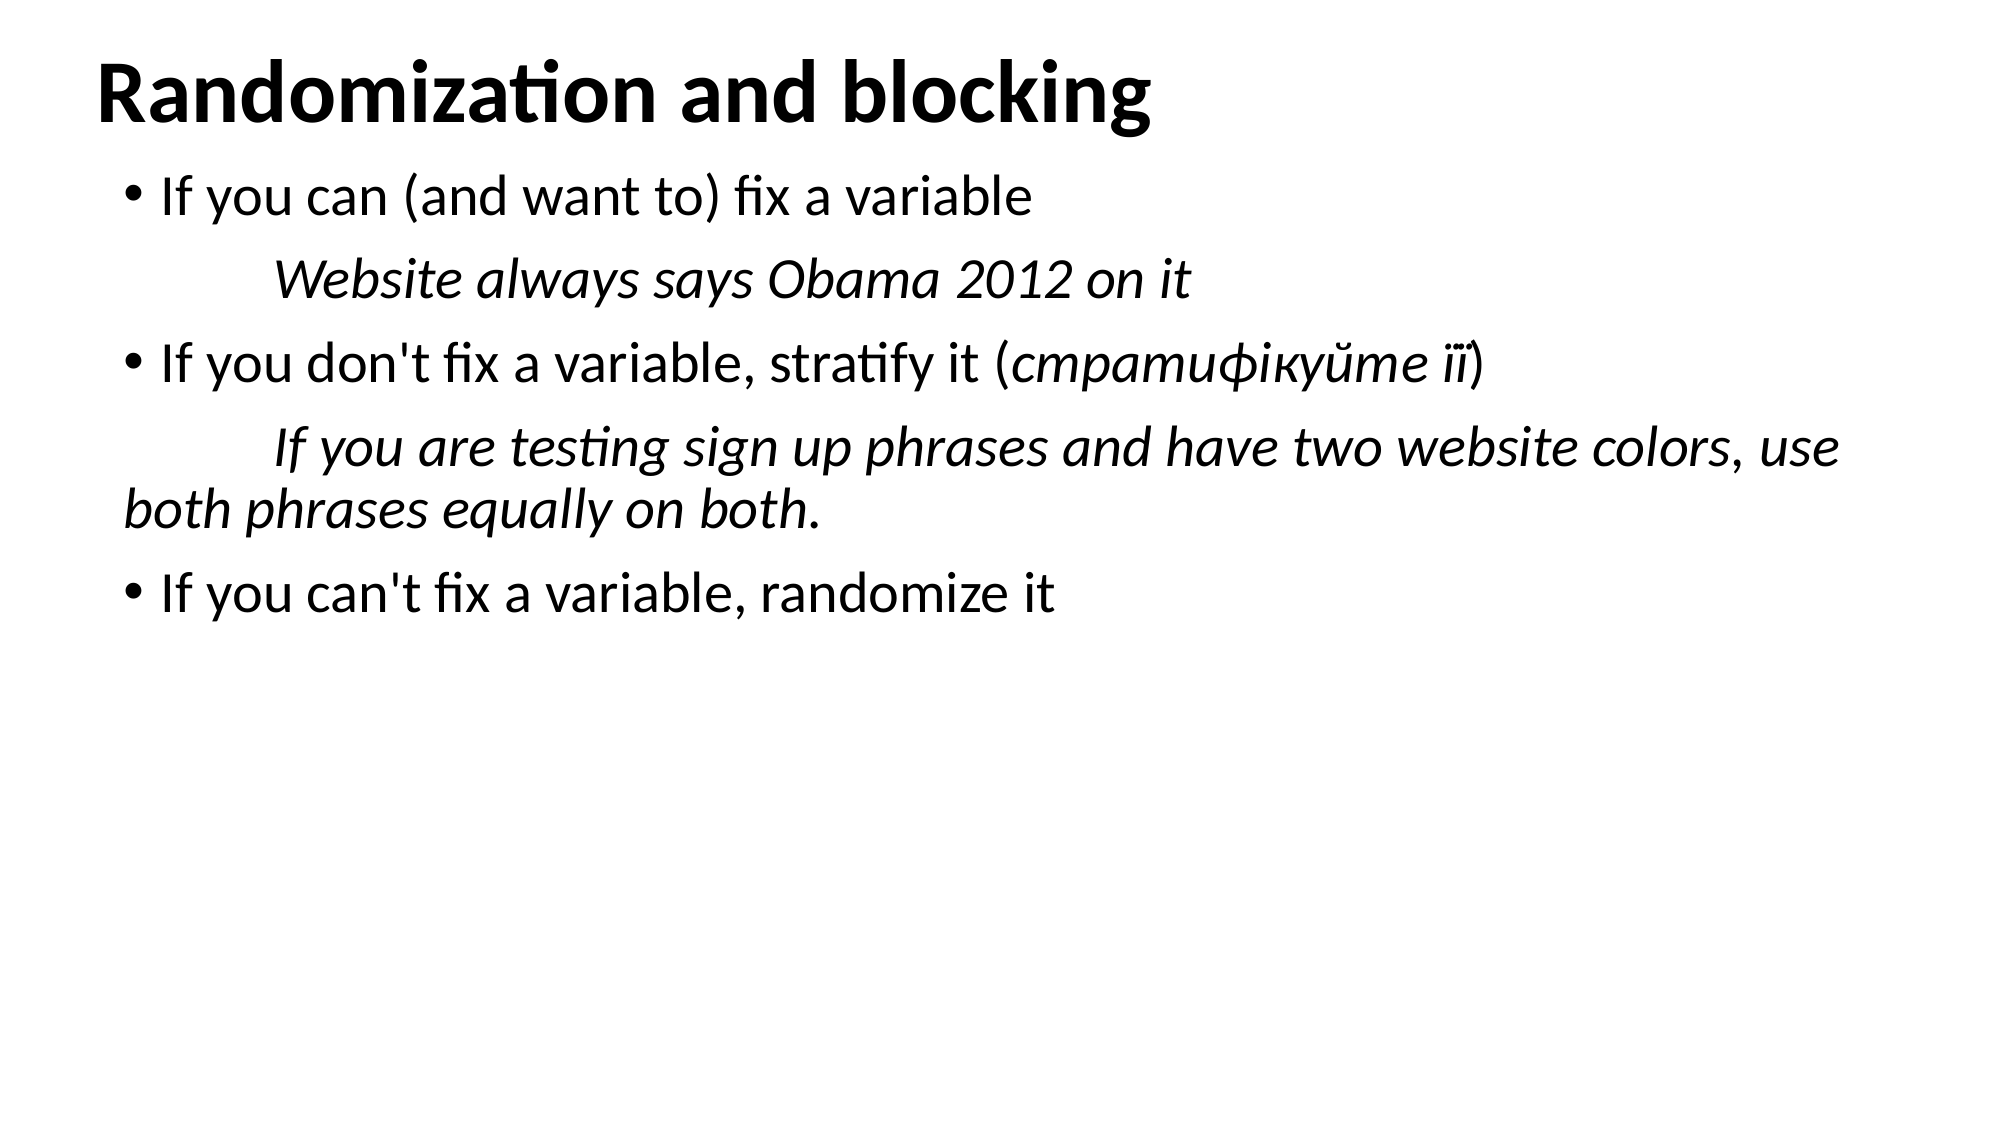

Randomization and blocking
If you can (and want to) fix a variable
	Website always says Obama 2012 on it
If you don't fix a variable, stratify it (стратифікуйте її)
	If you are testing sign up phrases and have two website colors, use both phrases equally on both.
If you can't fix a variable, randomize it